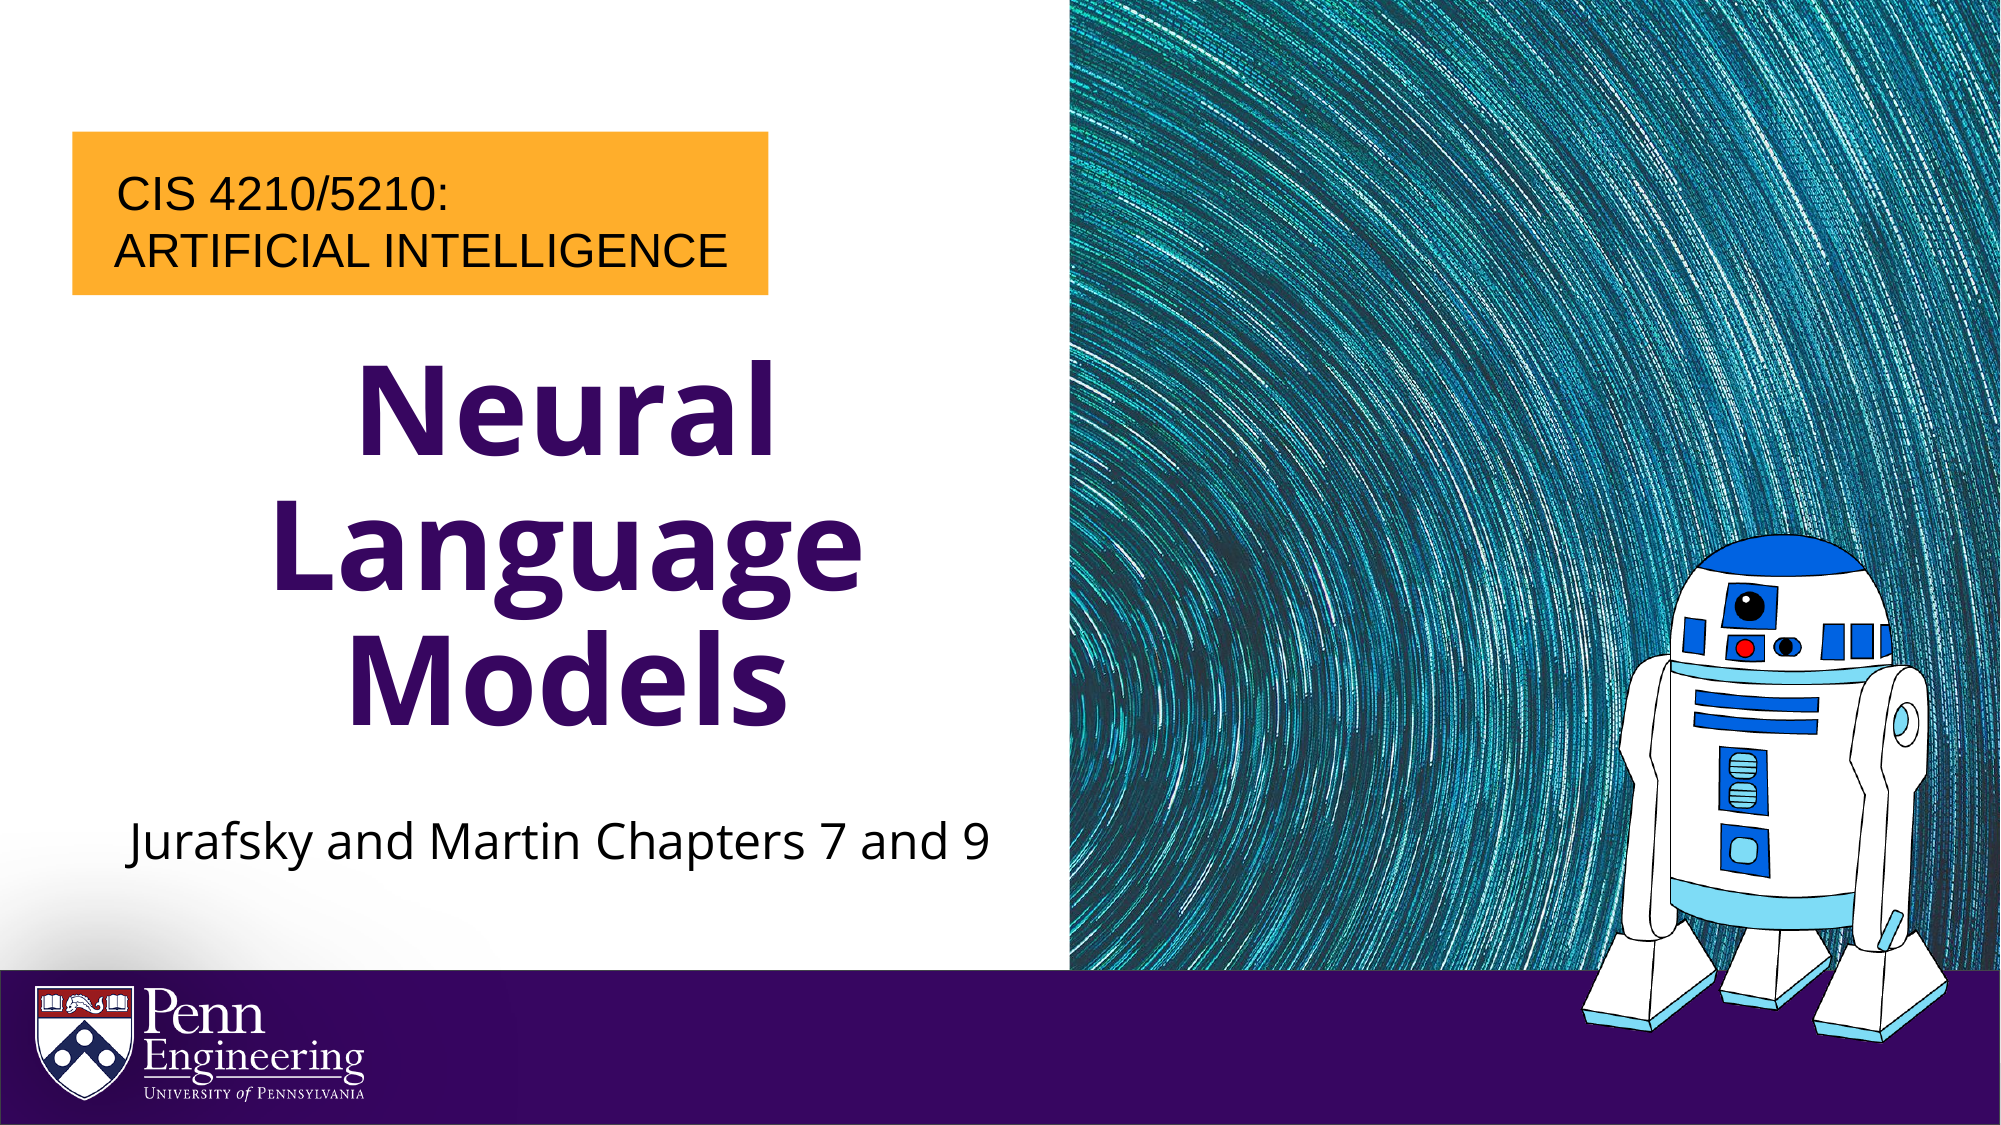

# Neural Language Models
Jurafsky and Martin Chapters 7 and 9